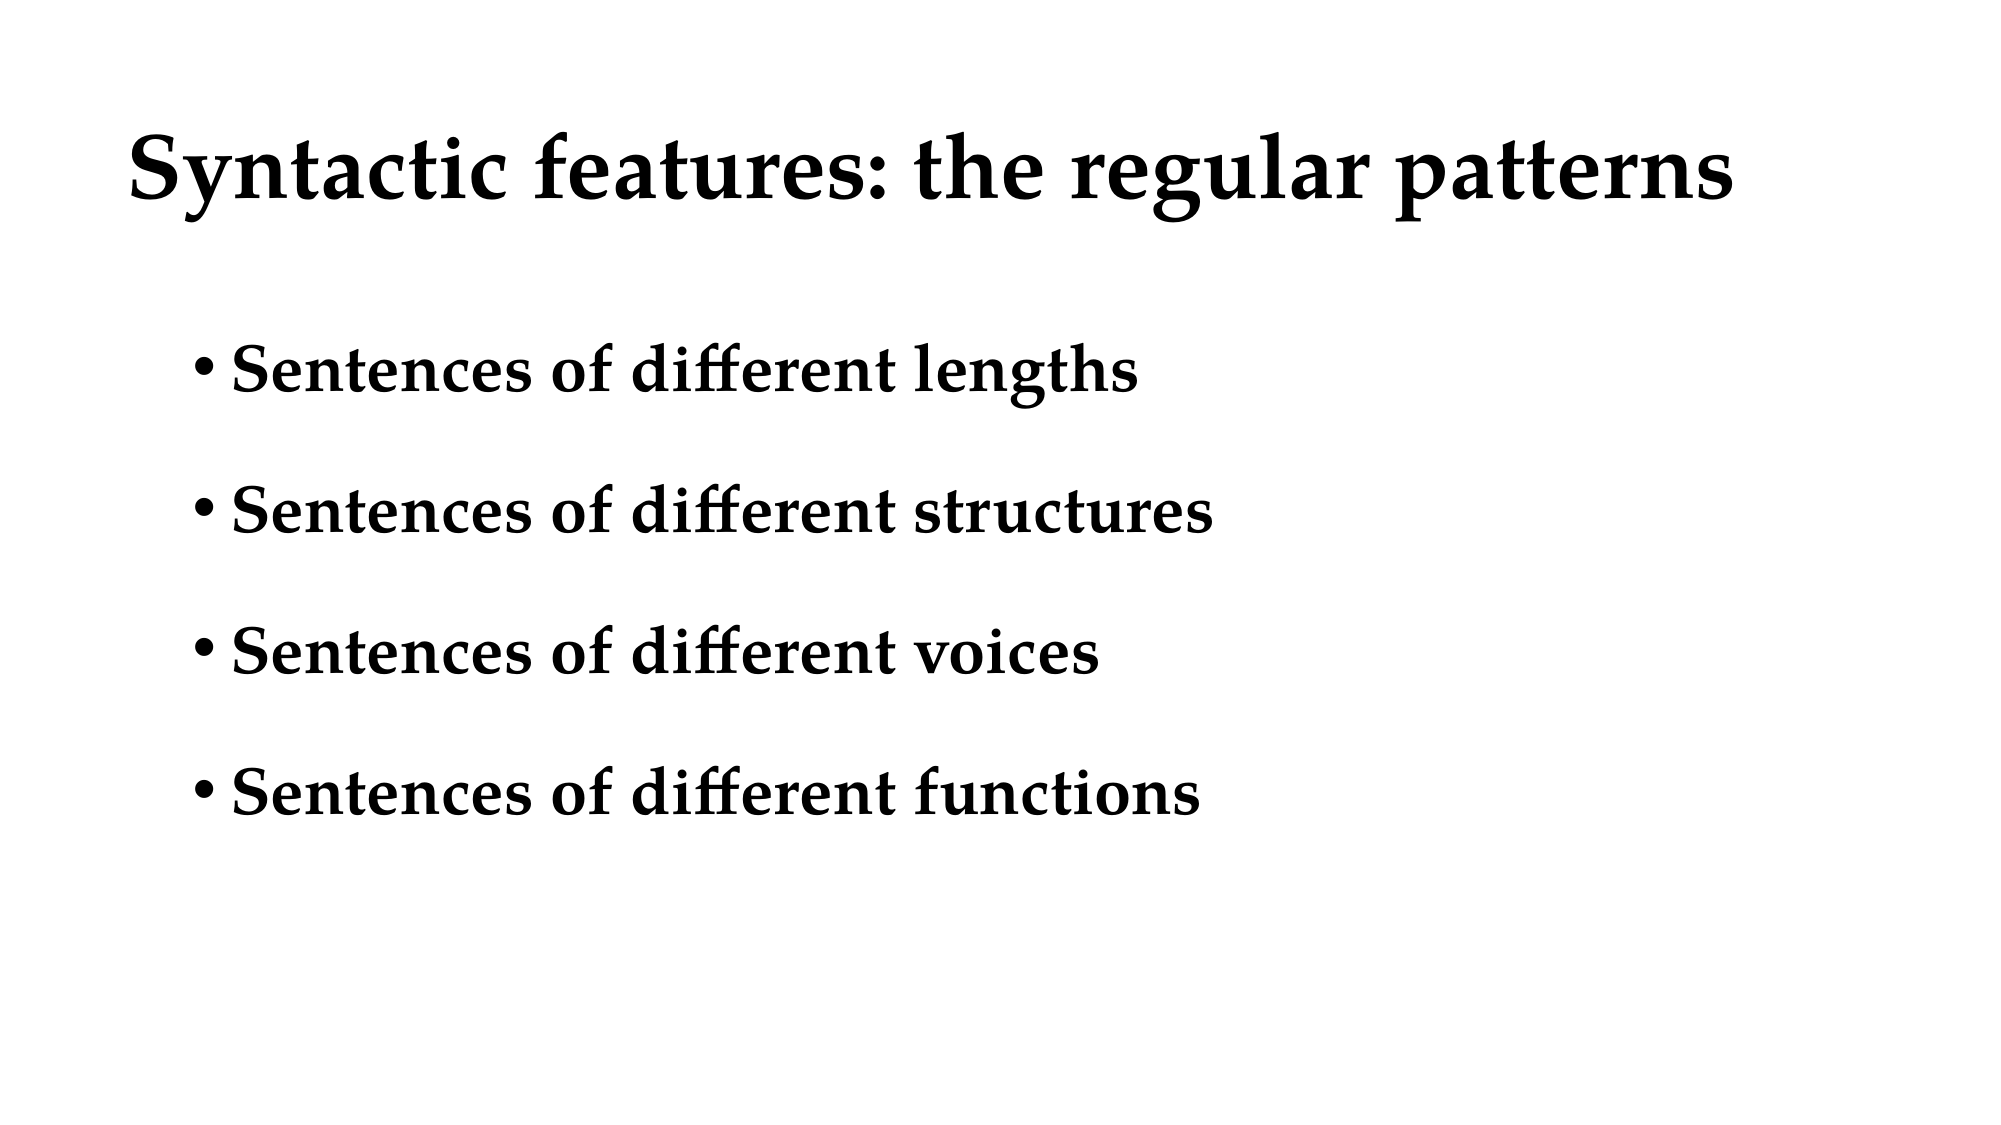

# Syntactic features: the regular patterns
Sentences of different lengths
Sentences of different structures
Sentences of different voices
Sentences of different functions